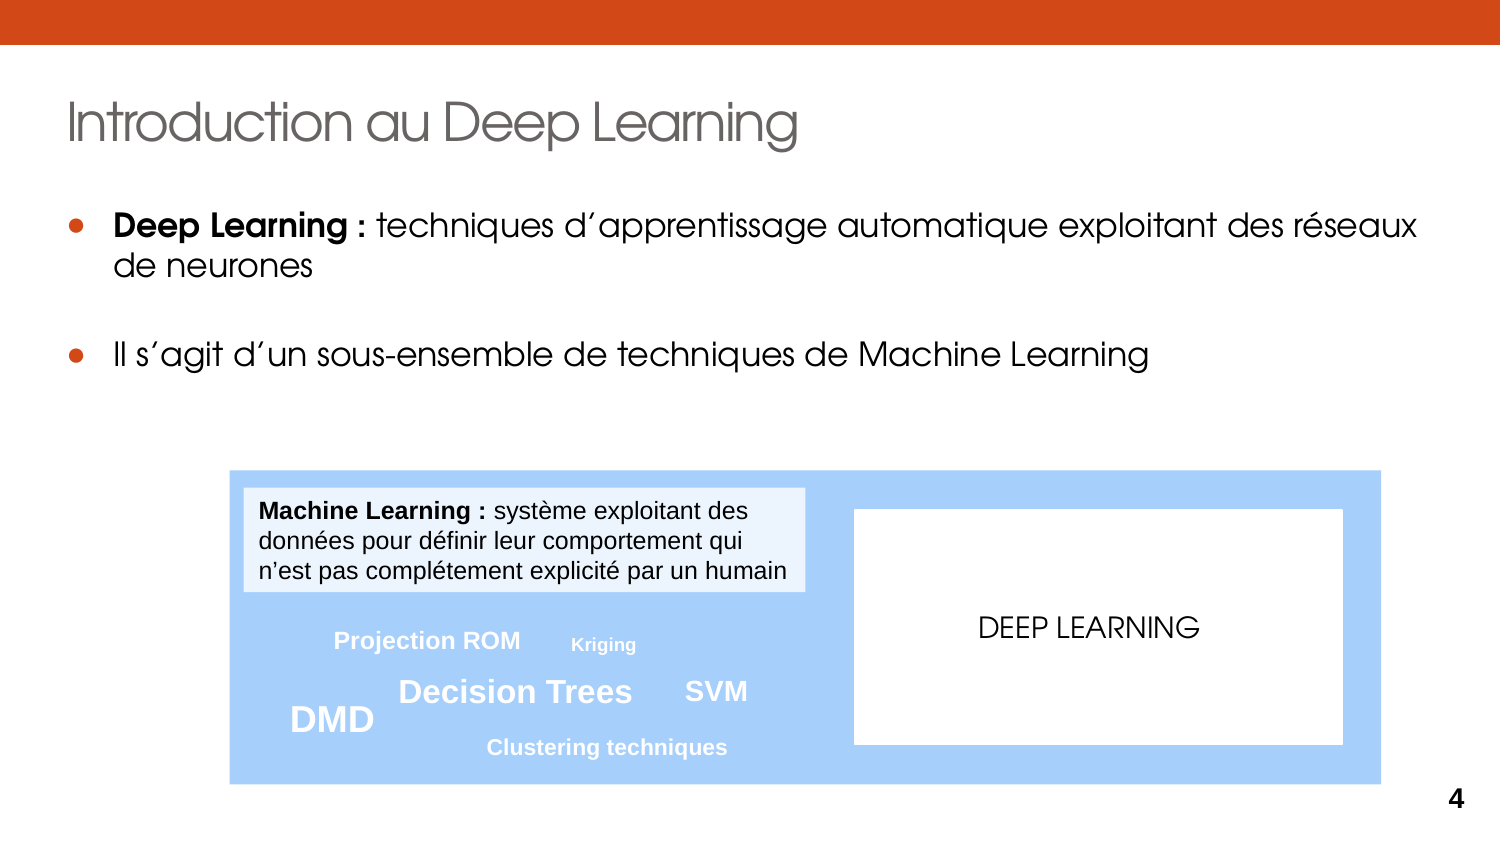

# Introduction au Deep Learning
Deep Learning : techniques d’apprentissage automatique exploitant des réseaux de neurones
Il s’agit d’un sous-ensemble de techniques de Machine Learning

Machine Learning : système exploitant des données pour définir leur comportement qui n’est pas complétement explicité par un humain
DEEP LEARNINGP
Projection ROM
Kriging
Decision Trees
SVM
DMD
Clustering techniques
4